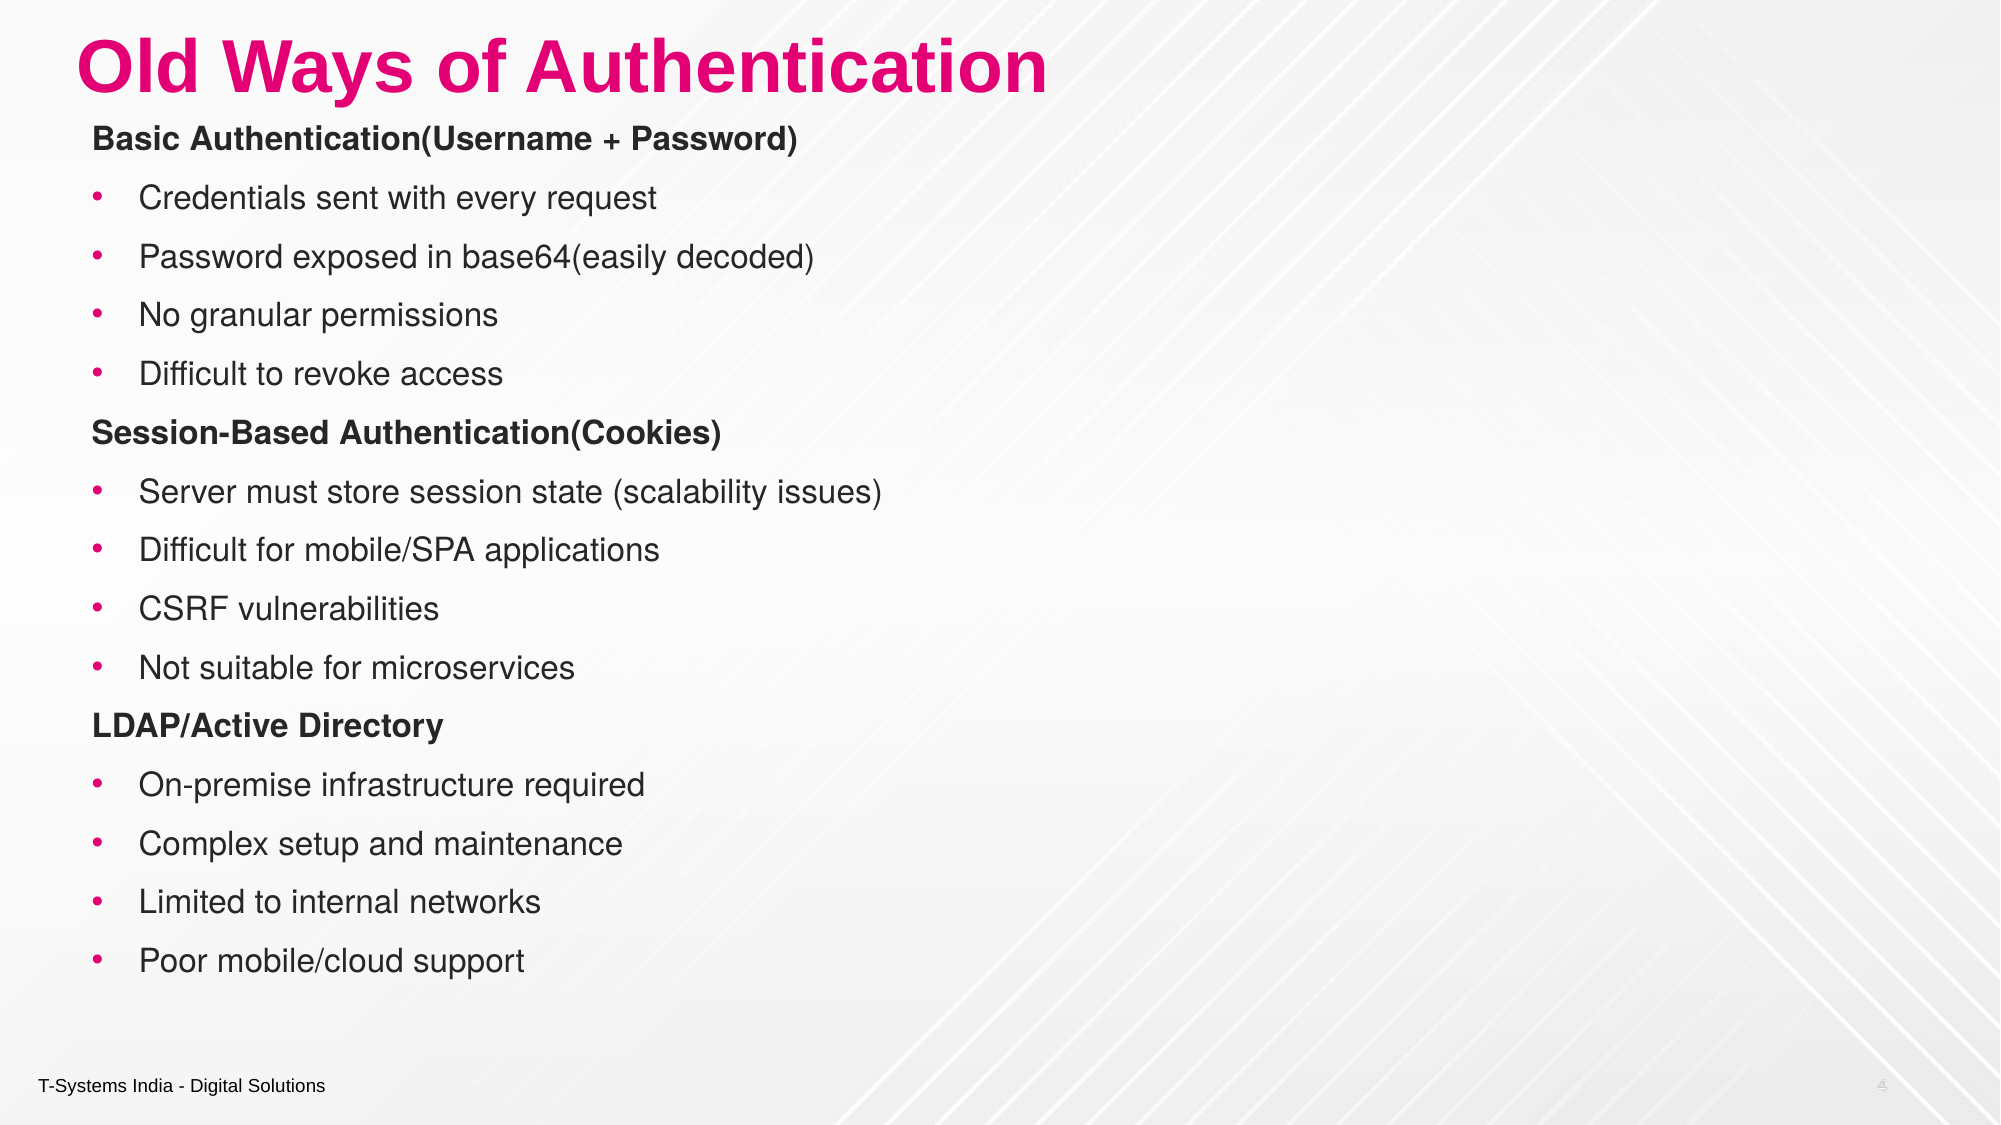

# Old Ways of Authentication
Basic Authentication(Username + Password)
Credentials sent with every request
Password exposed in base64(easily decoded)
No granular permissions
Difficult to revoke access
Session-Based Authentication(Cookies)
Server must store session state (scalability issues)
Difficult for mobile/SPA applications
CSRF vulnerabilities
Not suitable for microservices
LDAP/Active Directory
On-premise infrastructure required
Complex setup and maintenance
Limited to internal networks
Poor mobile/cloud support

T-Systems India - Digital Solutions
4
4